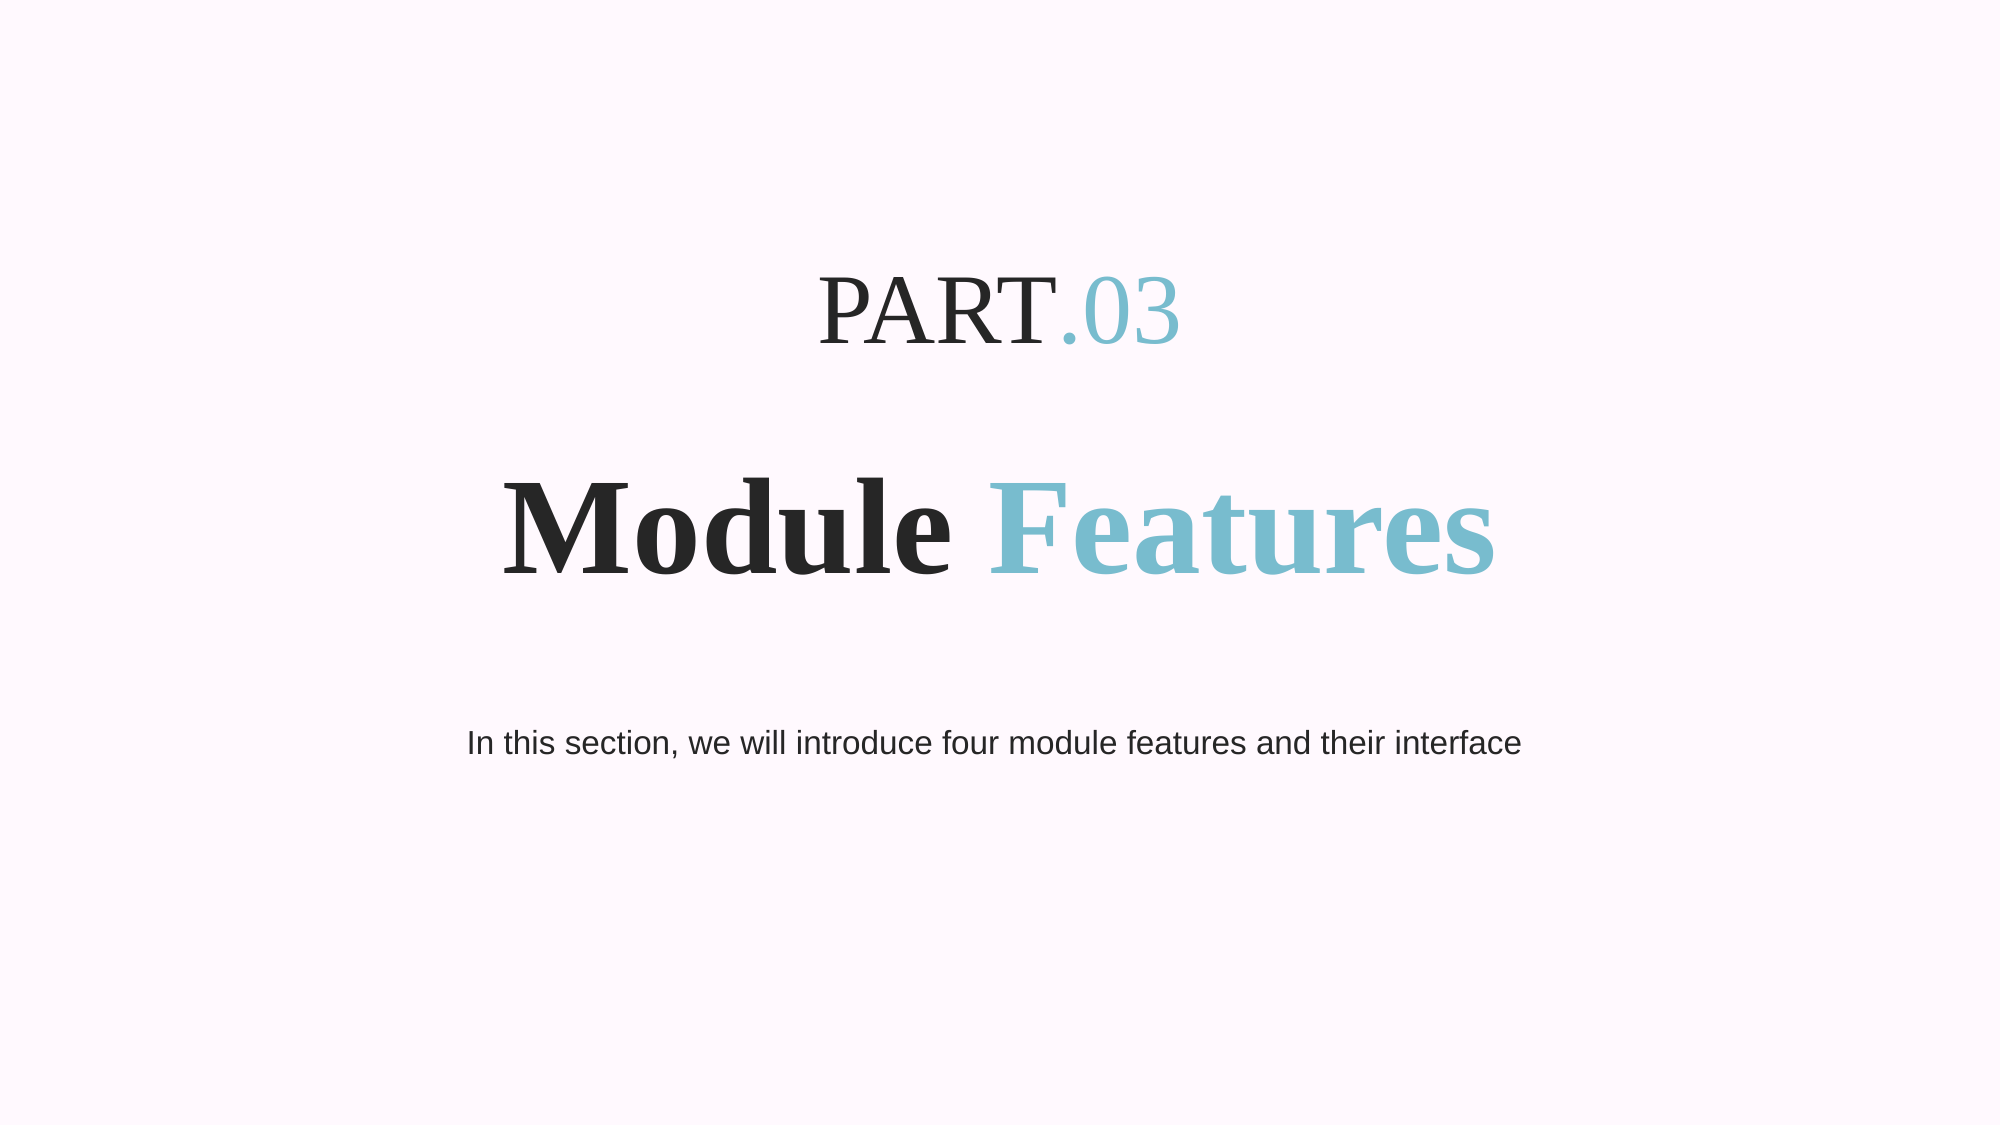

PART.03
Module Features
In this section, we will introduce four module features and their interface